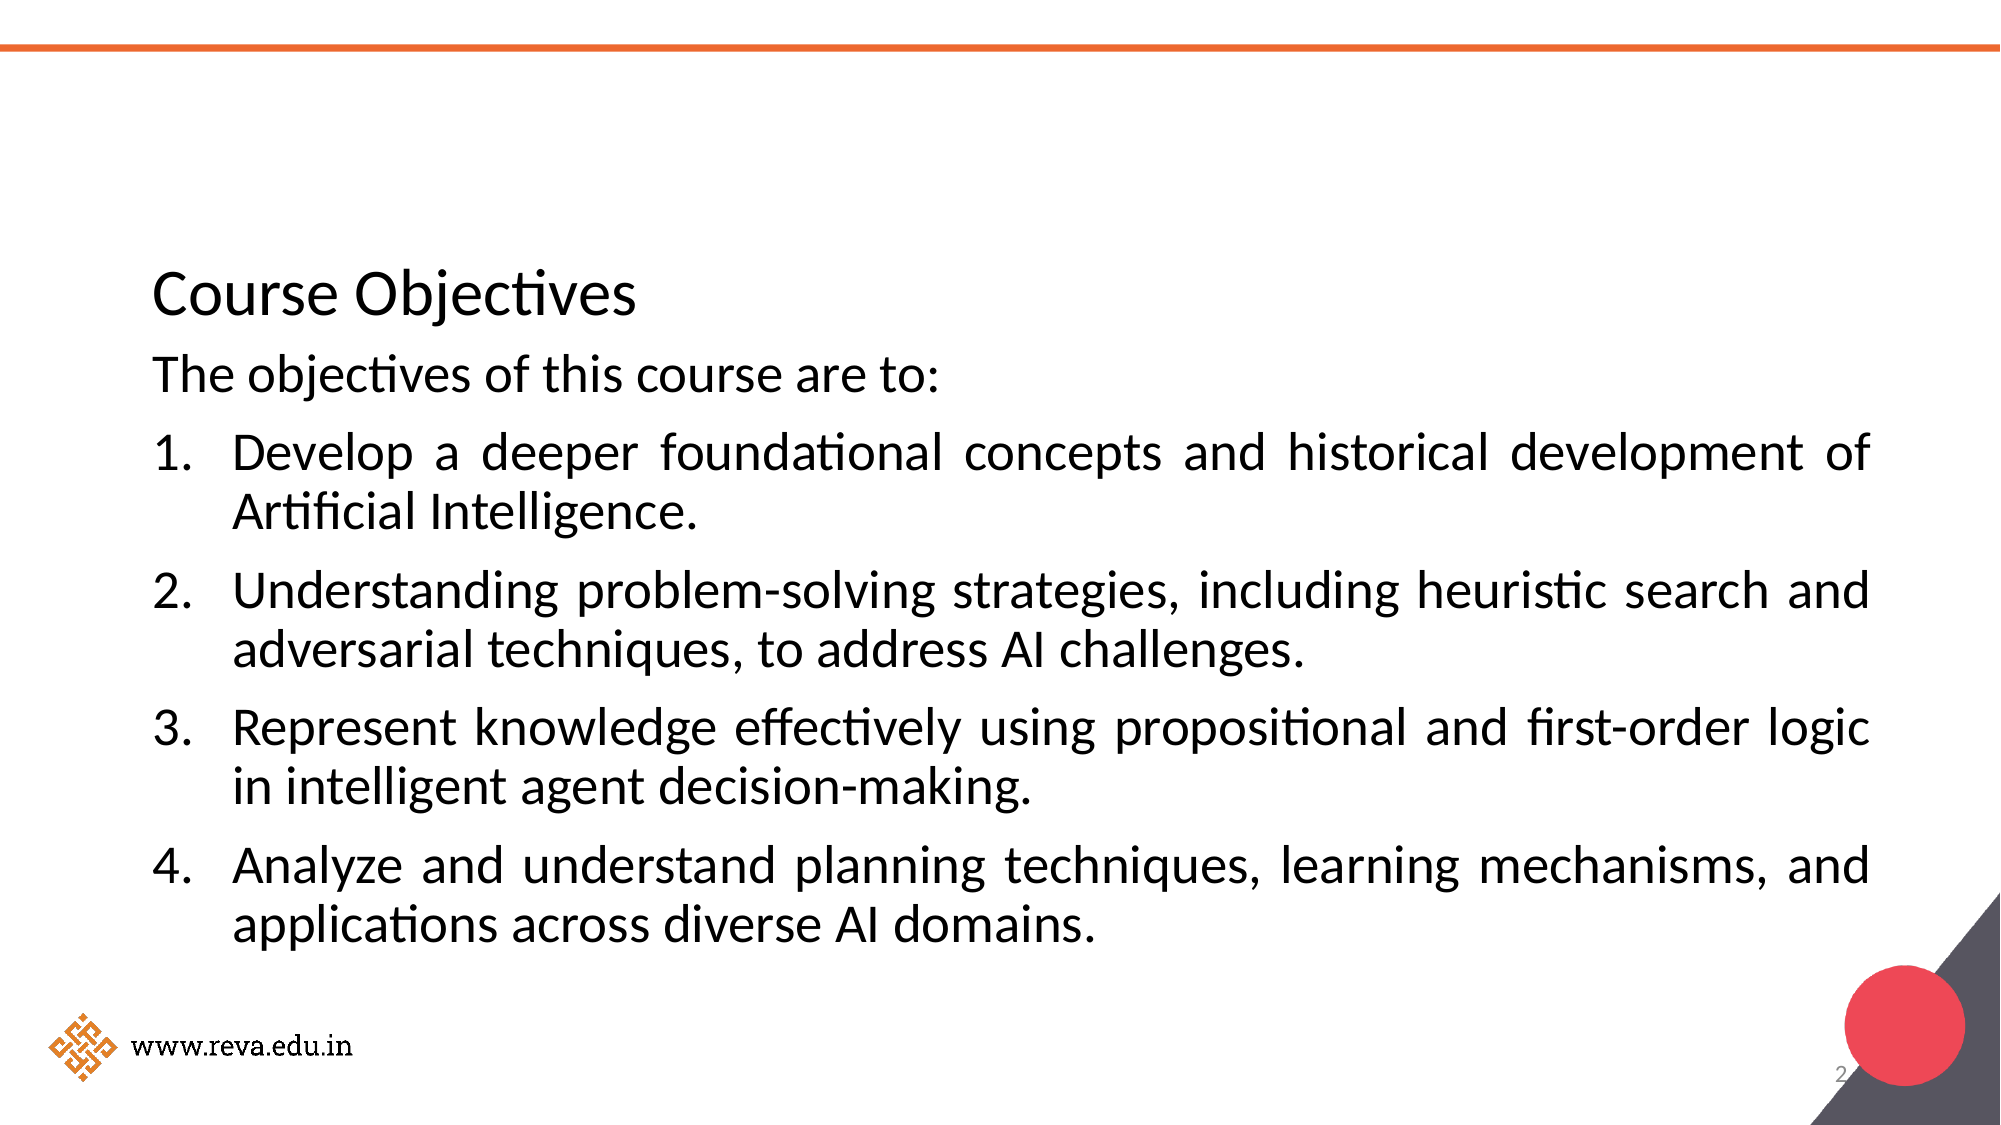

# Course Objectives
The objectives of this course are to:
Develop a deeper foundational concepts and historical development of Artificial Intelligence.
Understanding problem-solving strategies, including heuristic search and adversarial techniques, to address AI challenges.
Represent knowledge effectively using propositional and first-order logic in intelligent agent decision-making.
Analyze and understand planning techniques, learning mechanisms, and applications across diverse AI domains.
2